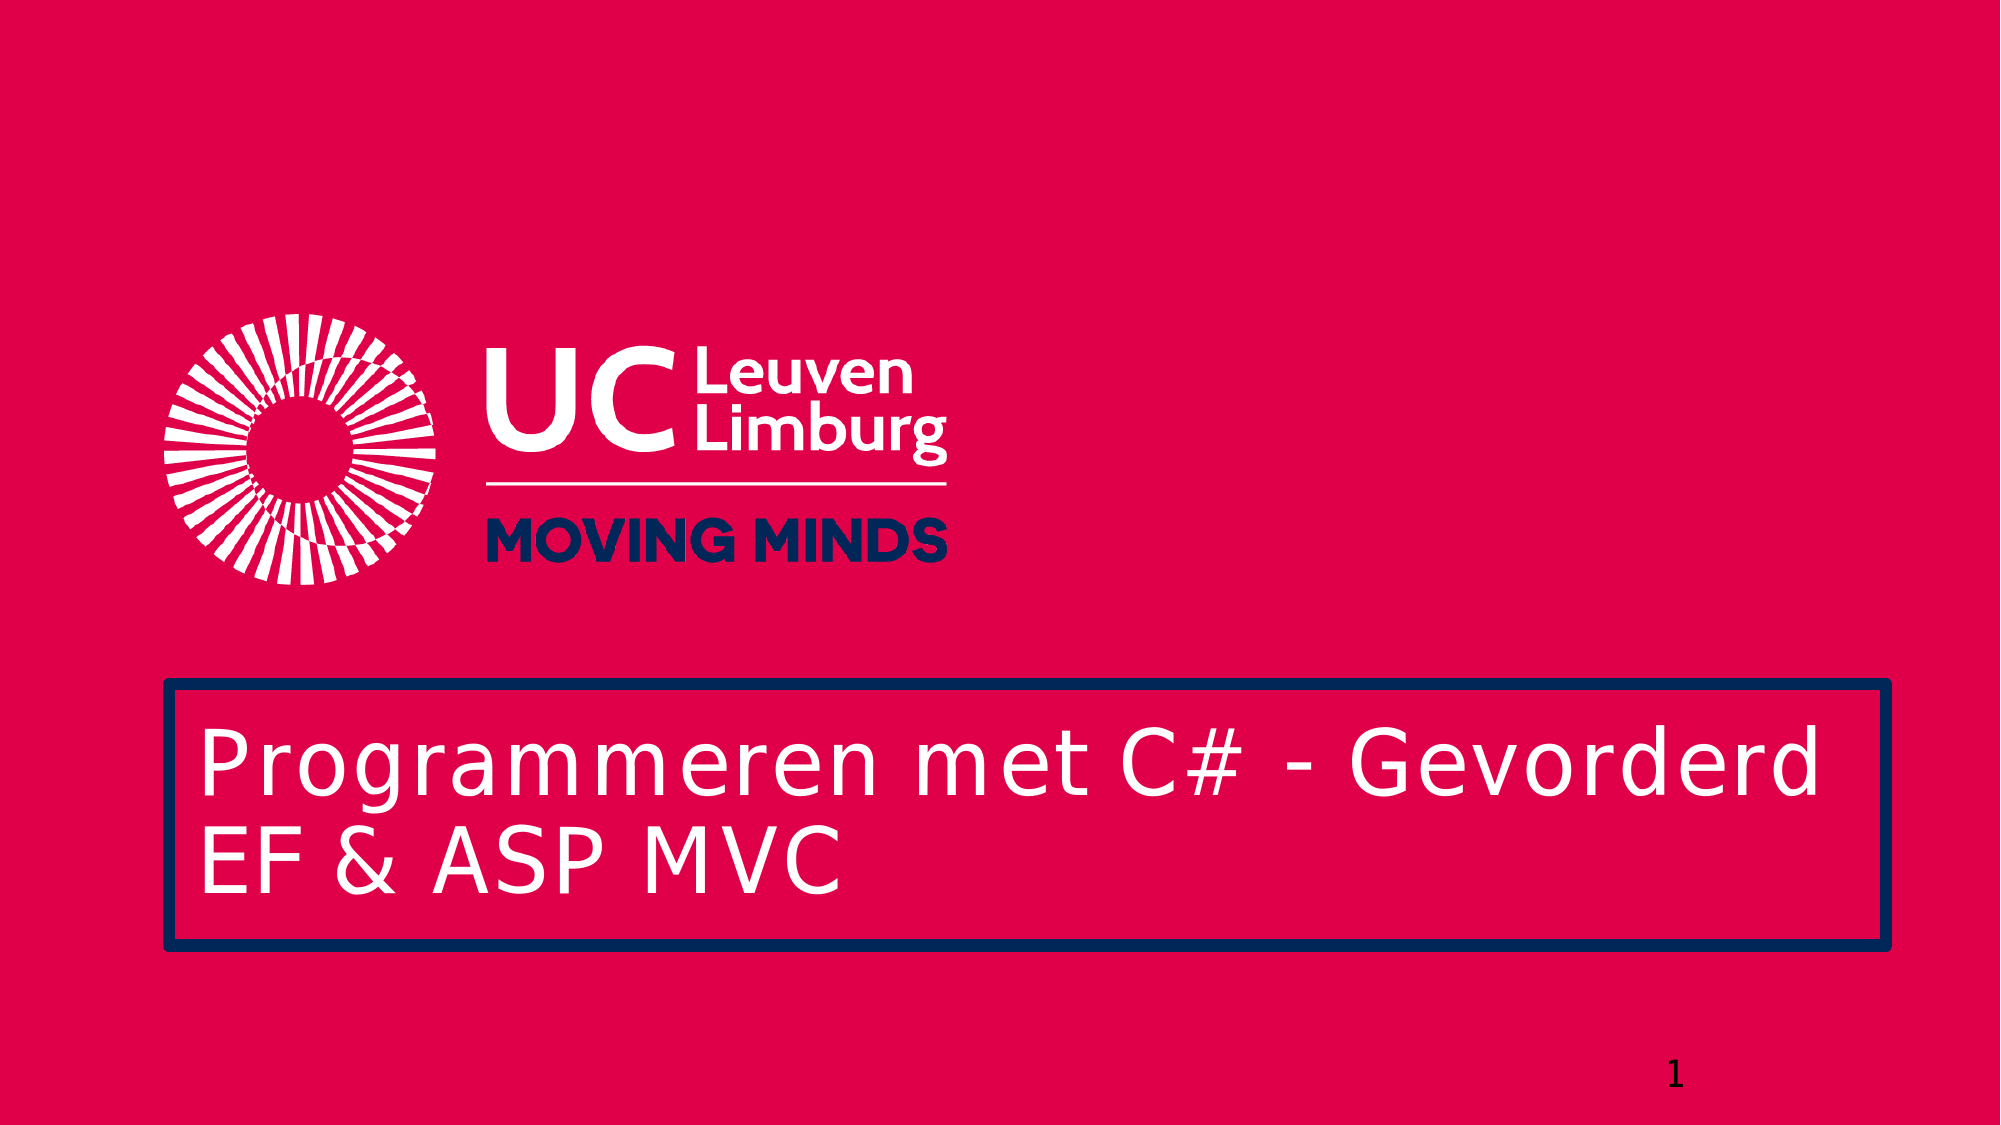

# Programmeren met C# - Gevorderd EF & ASP MVC
1